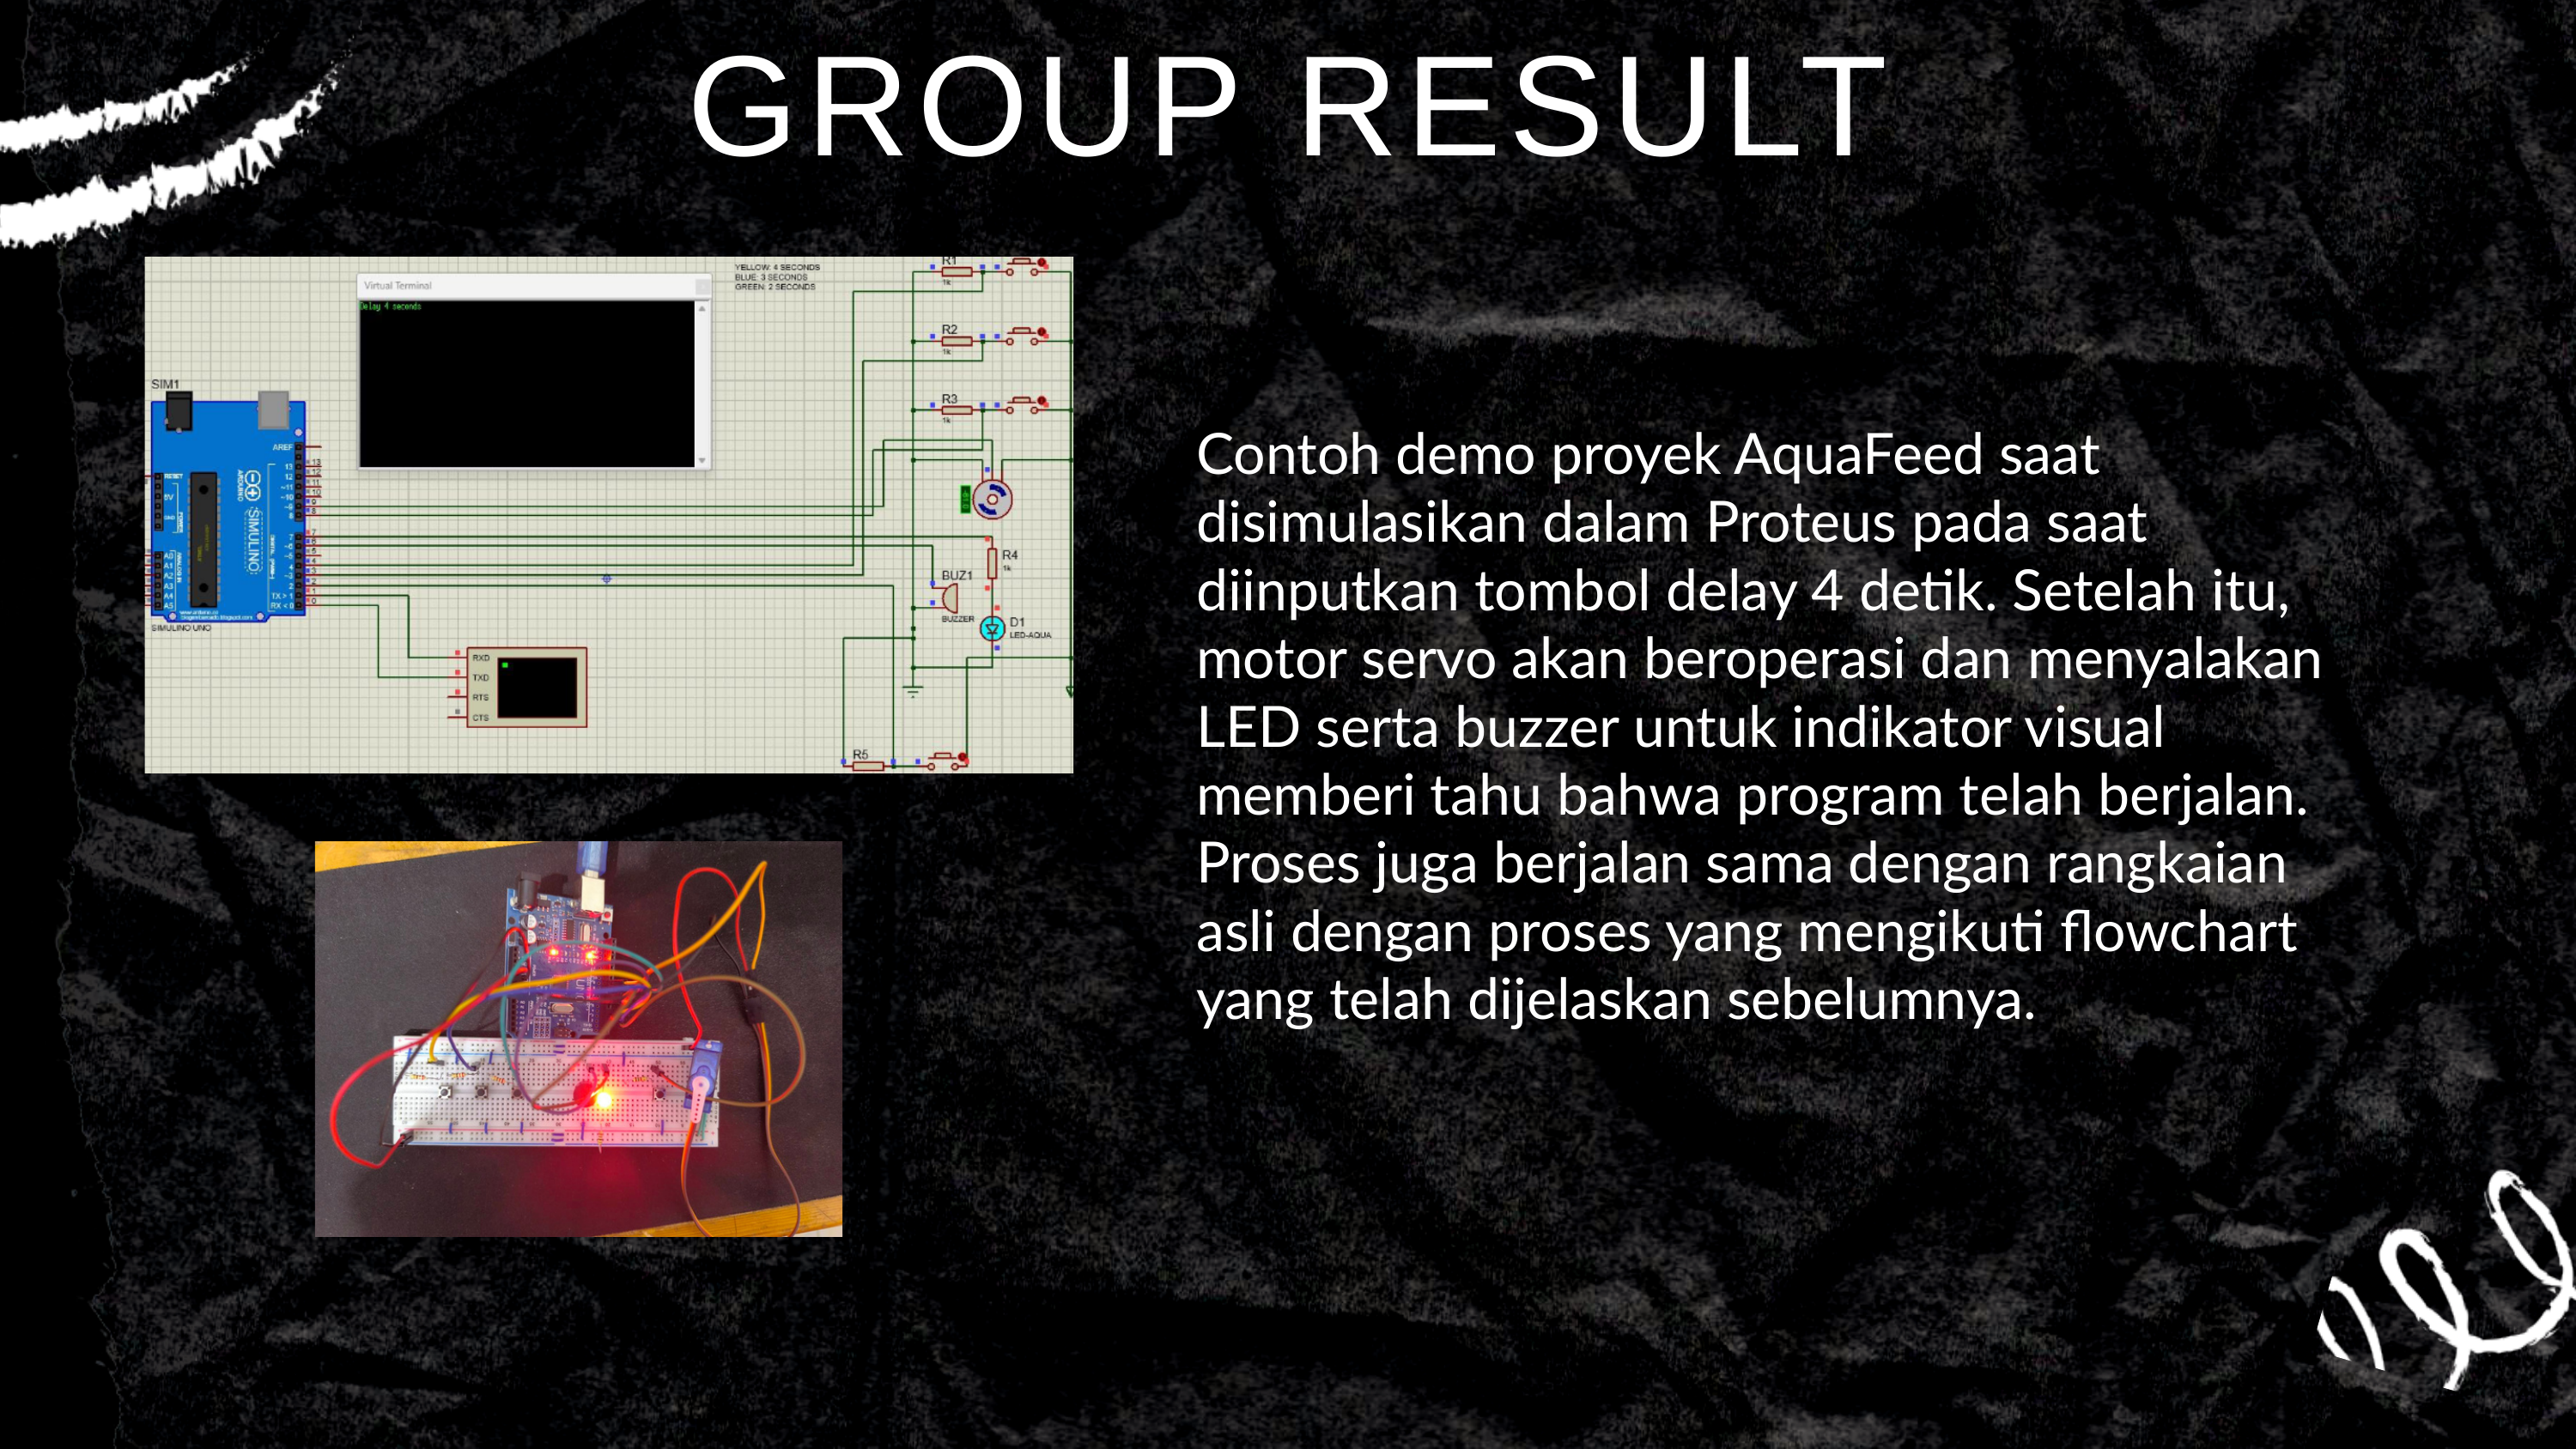

GROUP RESULT

Contoh demo proyek AquaFeed saat disimulasikan dalam Proteus pada saat diinputkan tombol delay 4 detik. Setelah itu, motor servo akan beroperasi dan menyalakan LED serta buzzer untuk indikator visual memberi tahu bahwa program telah berjalan. Proses juga berjalan sama dengan rangkaian asli dengan proses yang mengikuti flowchart yang telah dijelaskan sebelumnya.